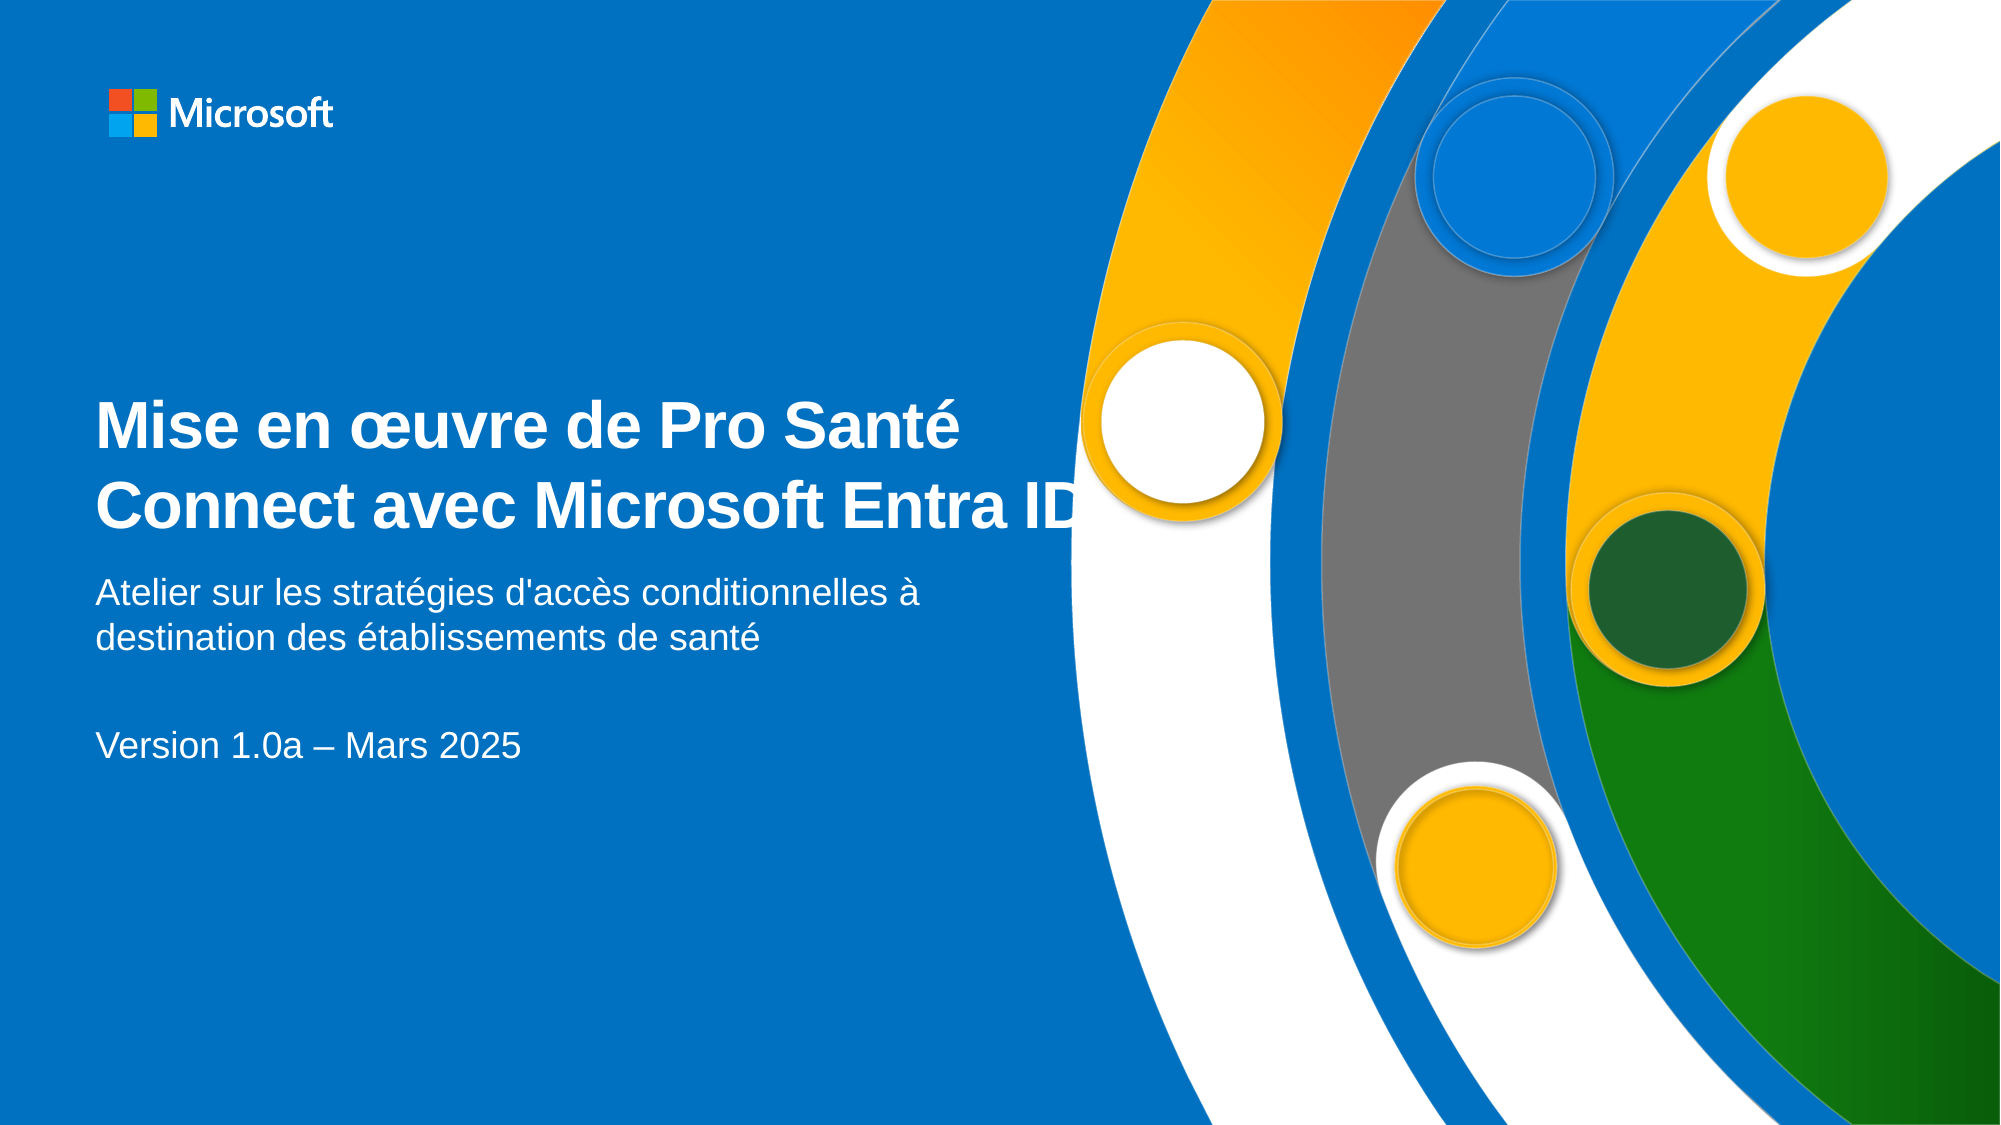

# Mise en œuvre de Pro Santé Connect avec Microsoft Entra ID
Atelier sur les stratégies d'accès conditionnelles à destination des établissements de santé
Version 1.0a – Mars 2025